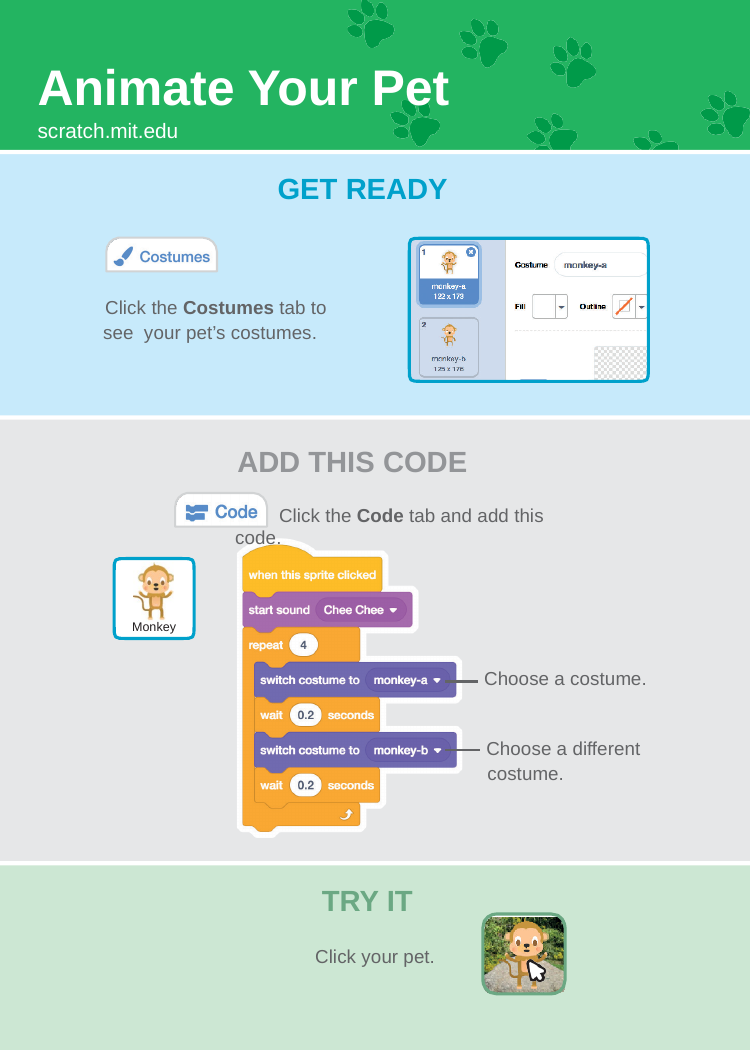

# Animate Your Pet
scratch.mit.edu

GET READY

Click the Costumes tab to see  your pet’s costumes.

ADD THIS CODE
Click the Code tab and add this code.

Monkey
Choose a costume.

Choose a different  costume.

TRY IT
Click your pet.